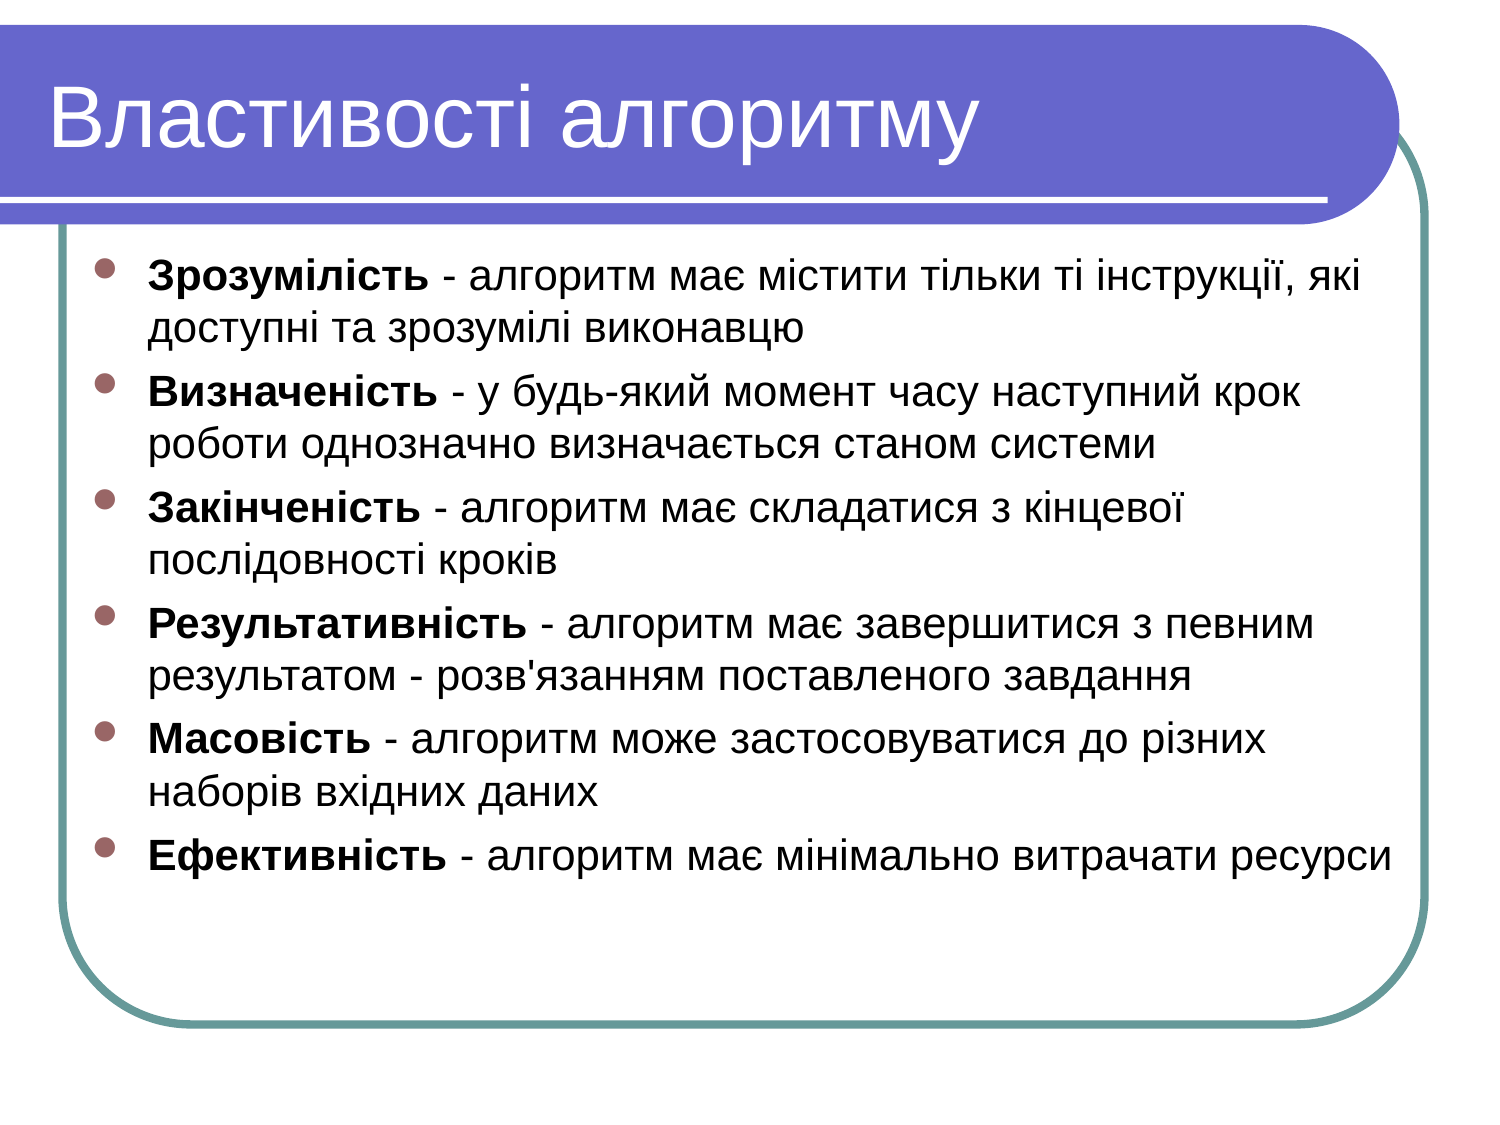

Властивості алгоритму
Зрозумілість - алгоритм має містити тільки ті інструкції, які доступні та зрозумілі виконавцю
Визначеність - у будь-який момент часу наступний крок роботи однозначно визначається станом системи
Закiнченiсть - алгоритм має складатися з кінцевої послідовності кроків
Результативність - алгоритм має завершитися з певним результатом - розв'язанням поставленого завдання
Масовість - алгоритм може застосовуватися до рiзних наборiв вхідних даних
Ефективність - алгоритм має мінімально витрачати ресурси